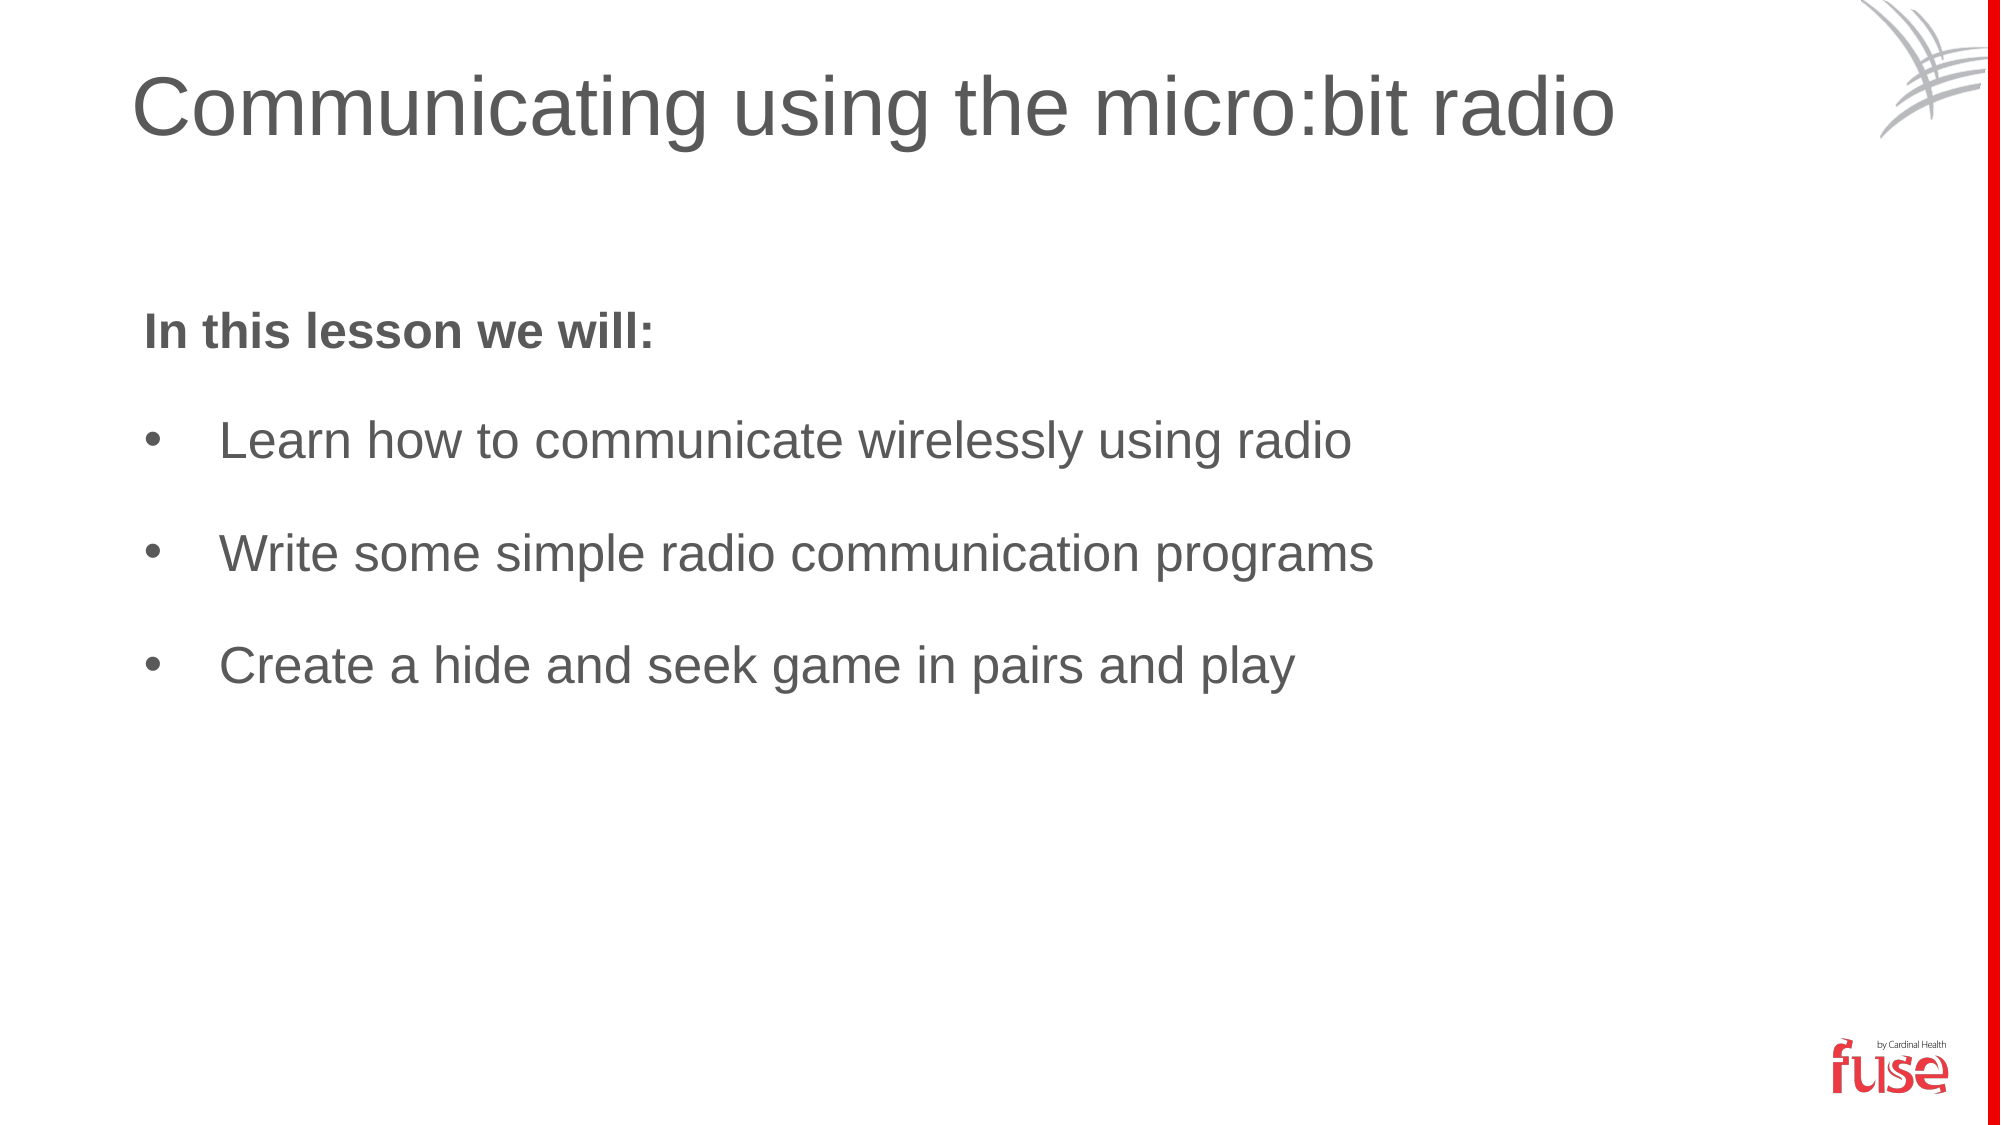

Communicating using the micro:bit radio
In this lesson we will:

Learn how to communicate wirelessly using radio

Write some simple radio communication programs

Create a hide and seek game in pairs and play